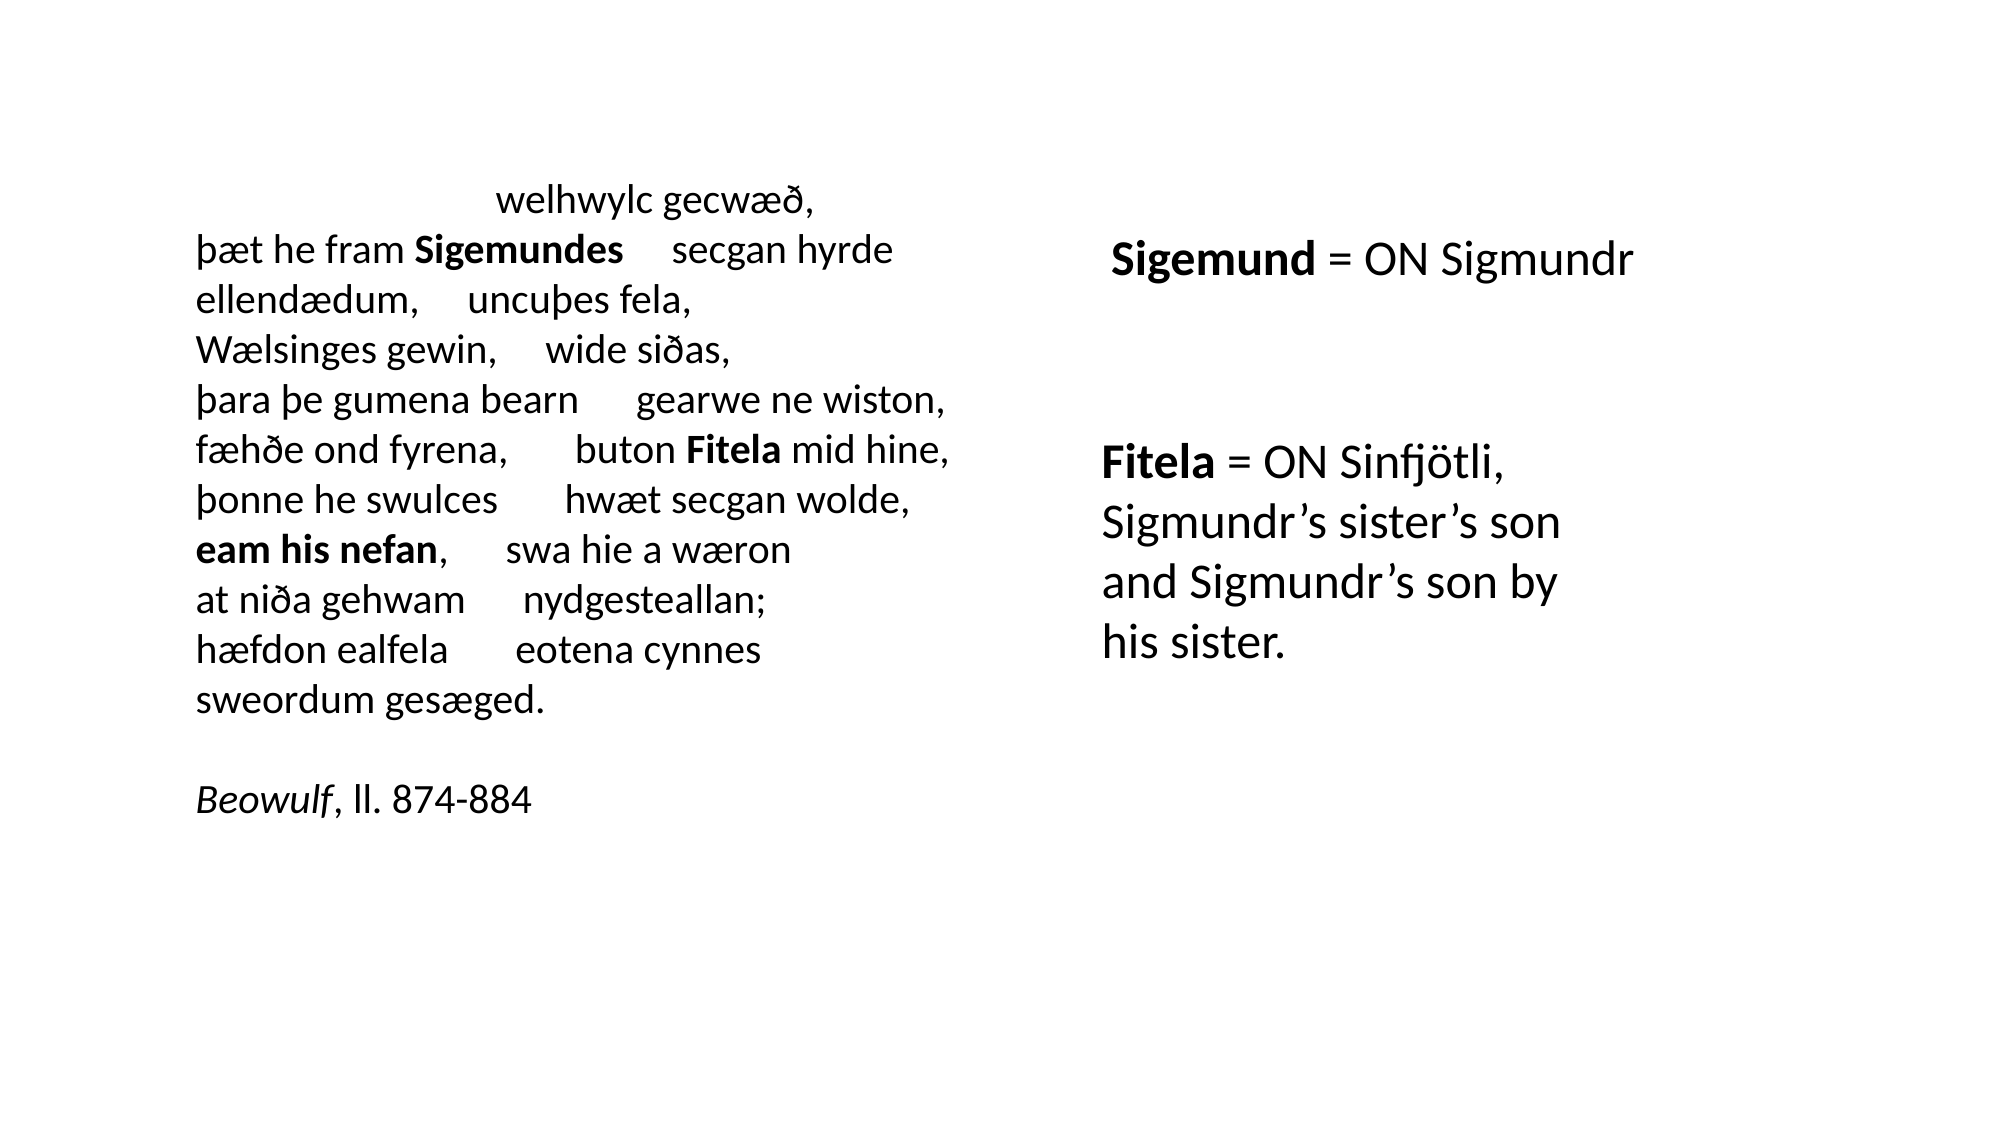

welhwylc gecwæð,
þæt he fram Sigemundes     secgan hyrde
ellendædum,     uncuþes fela,
Wælsinges gewin,     wide siðas,
þara þe gumena bearn      gearwe ne wiston,
fæhðe ond fyrena,       buton Fitela mid hine,
þonne he swulces       hwæt secgan wolde,
eam his nefan,      swa hie a wæron
at niða gehwam      nydgesteallan;
hæfdon ealfela       eotena cynnes
sweordum gesæged.

Beowulf, ll. 874-884
Sigemund = ON Sigmundr
Fitela = ON Sinfjötli, Sigmundr’s sister’s son and Sigmundr’s son by his sister.